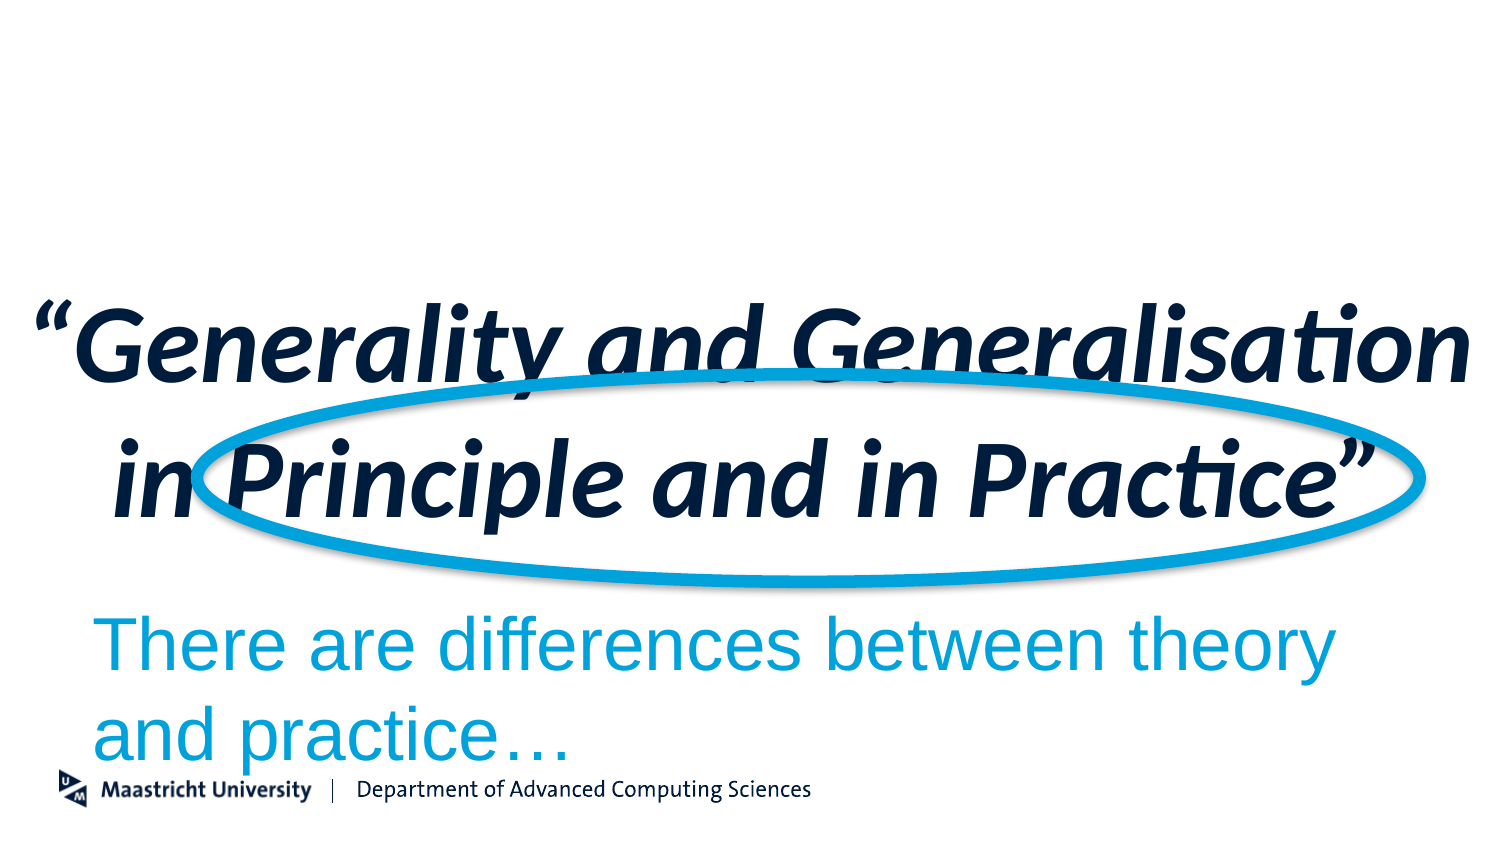

“Generality and Generalisation in Principle and in Practice”

There are differences between theory and practice…